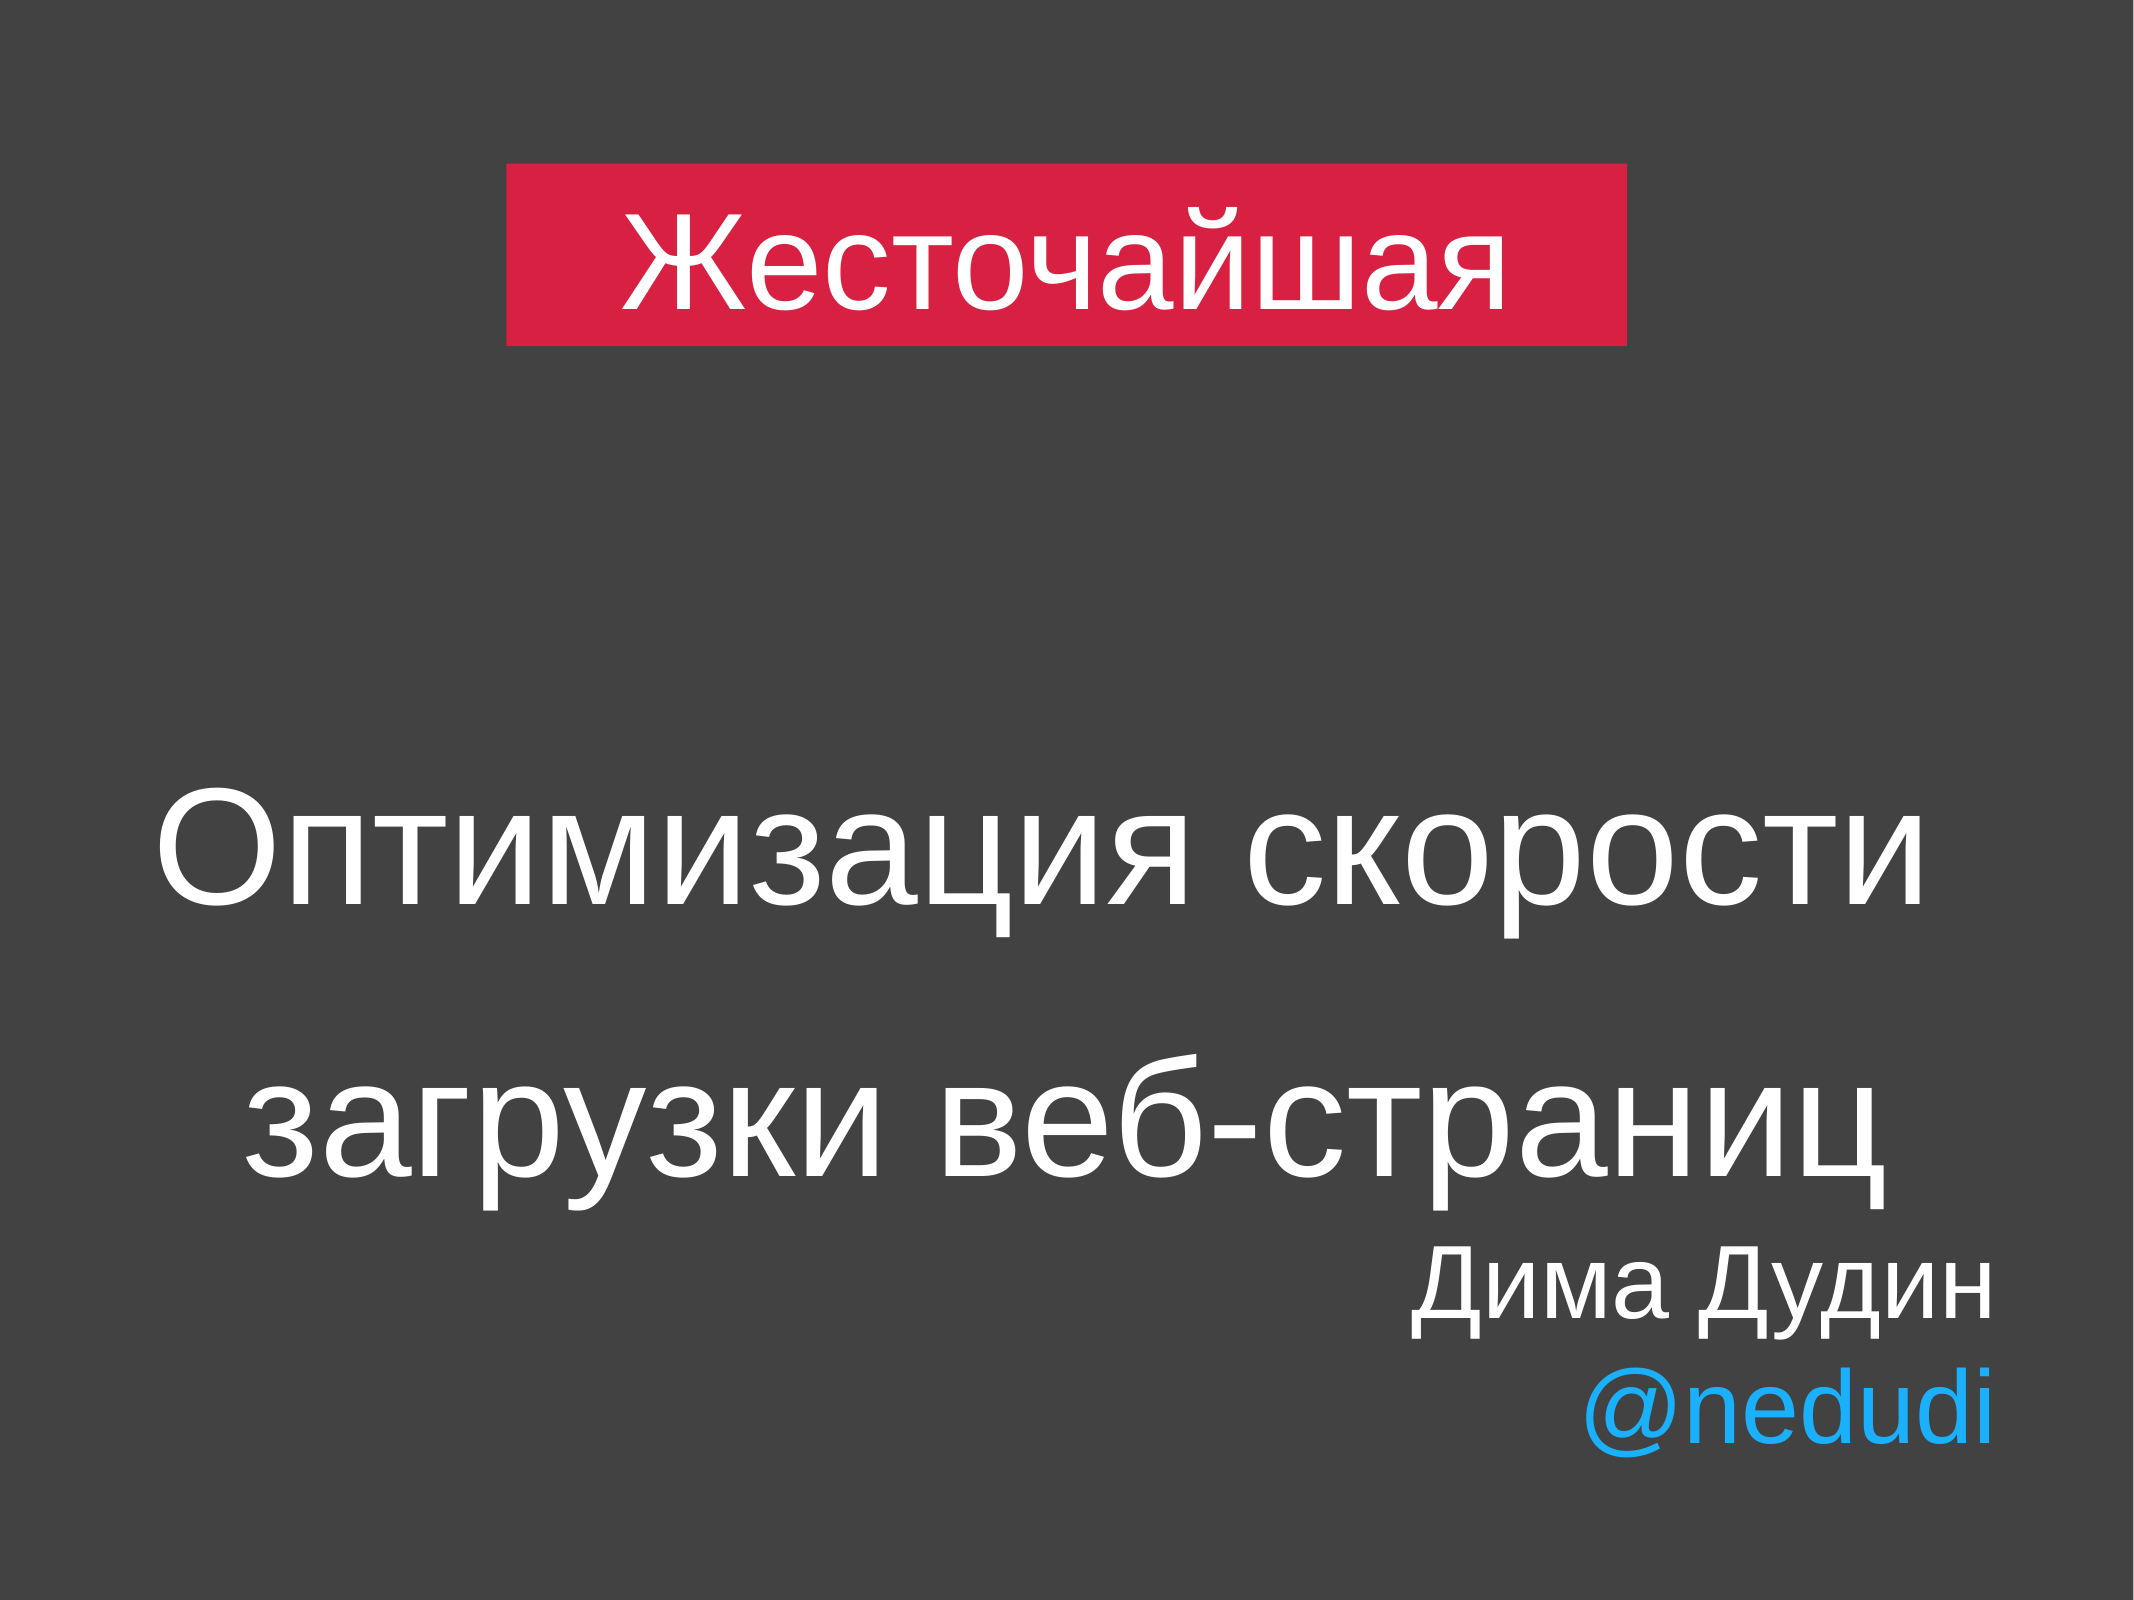

Жесточайшая
#
Оптимизация скорости
загрузки веб-страниц
Дима Дудин @nedudi